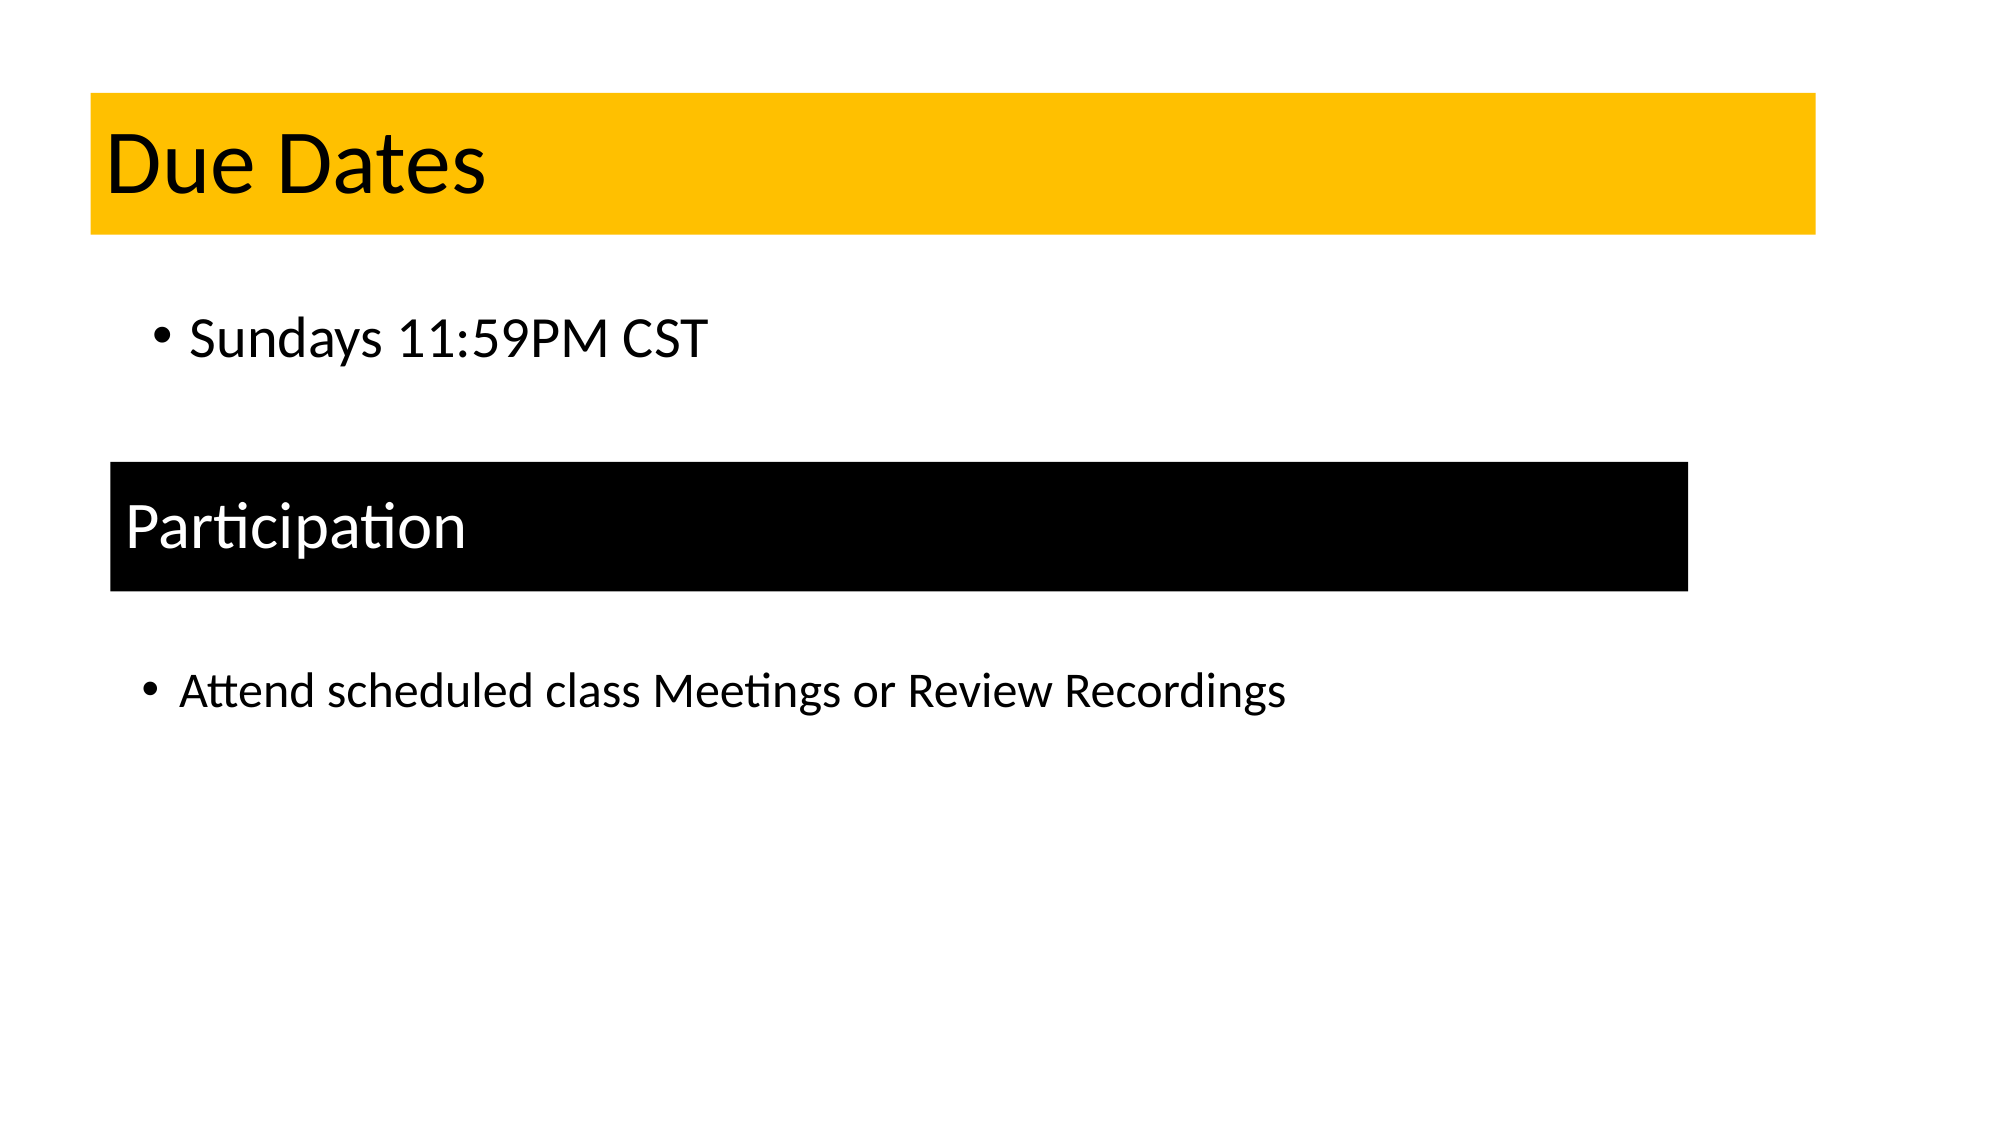

# Due Dates
Sundays 11:59PM CST

Participation
Attend scheduled class Meetings or Review Recordings